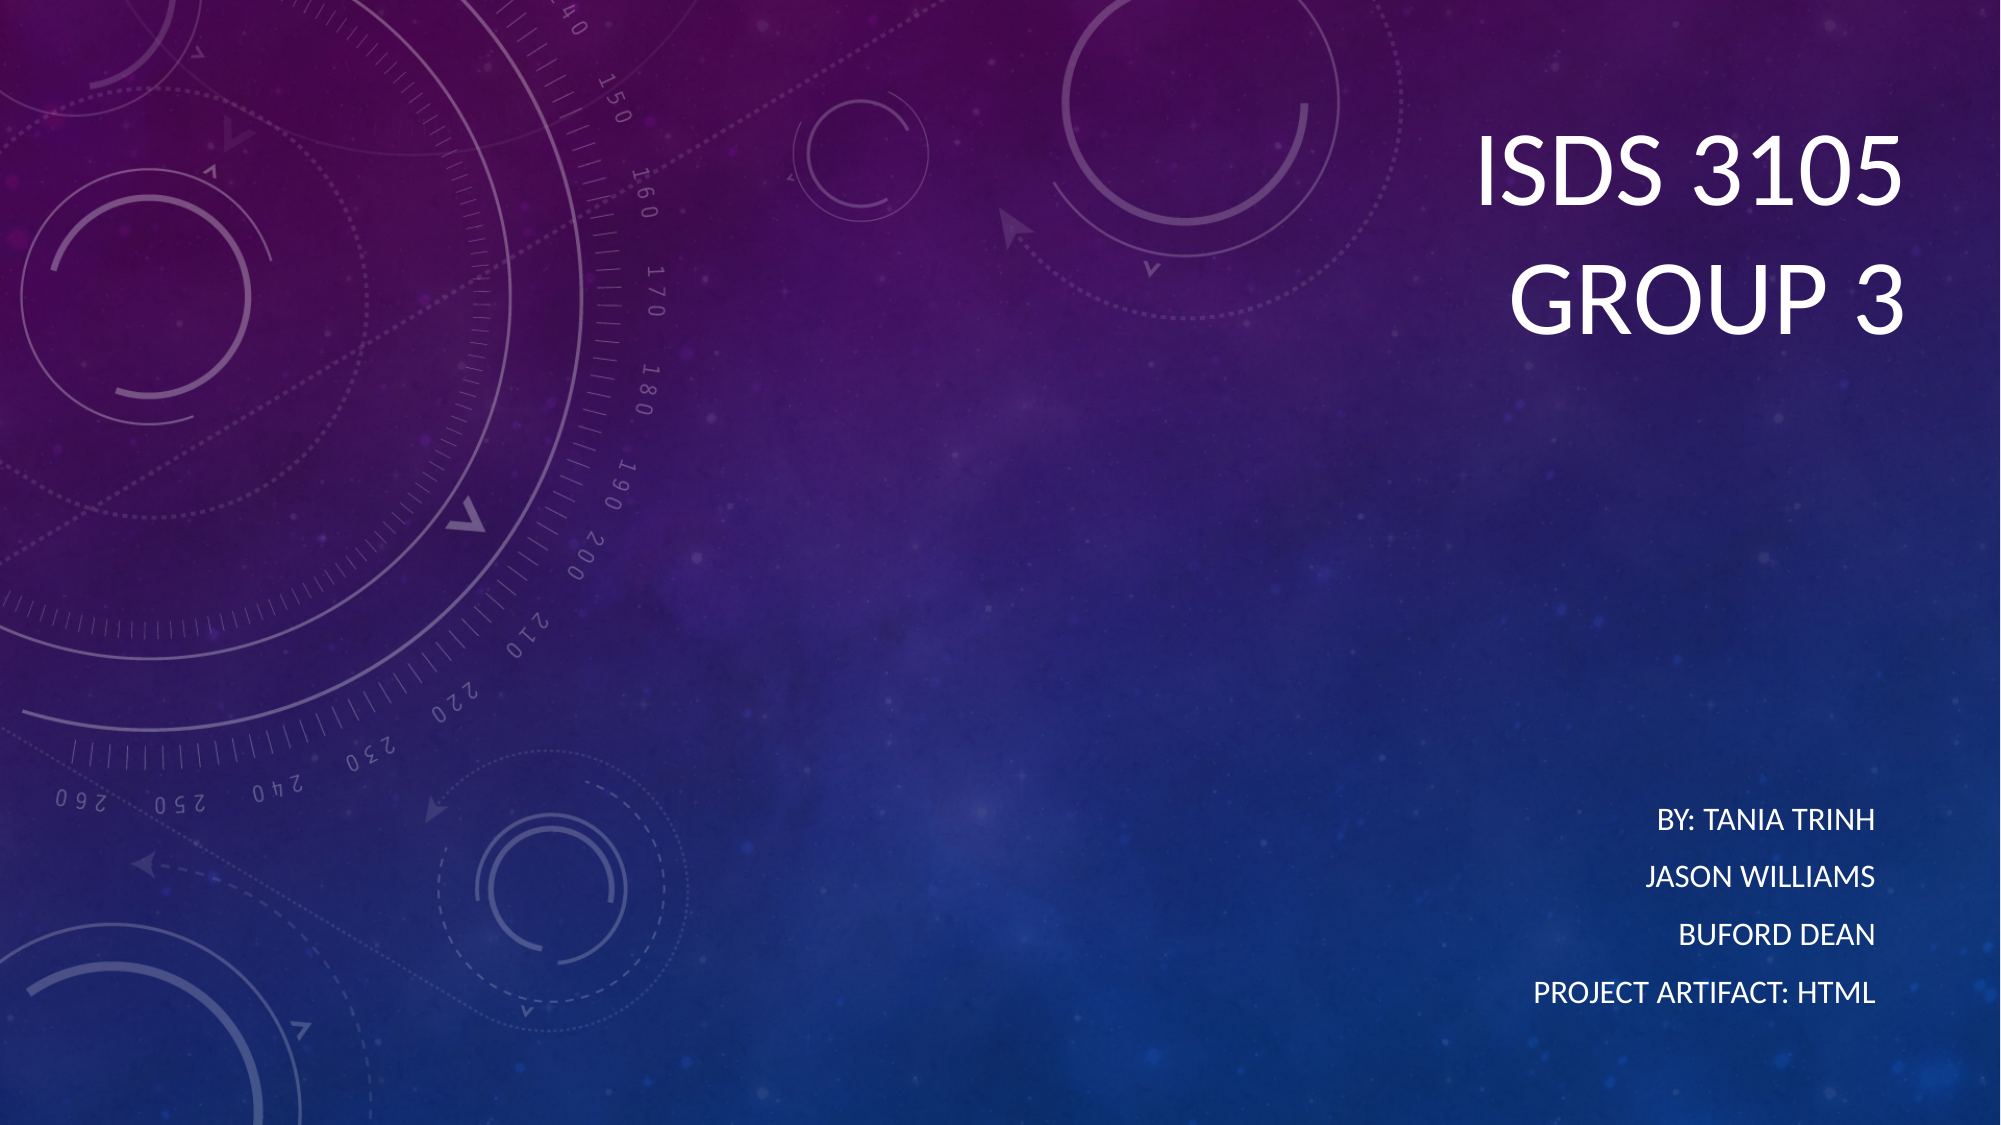

# IsDS 3105 Group 3
By: TANIA TRINH
JASON WILLIAMS
BUFORD DEAN
Project artifact: html